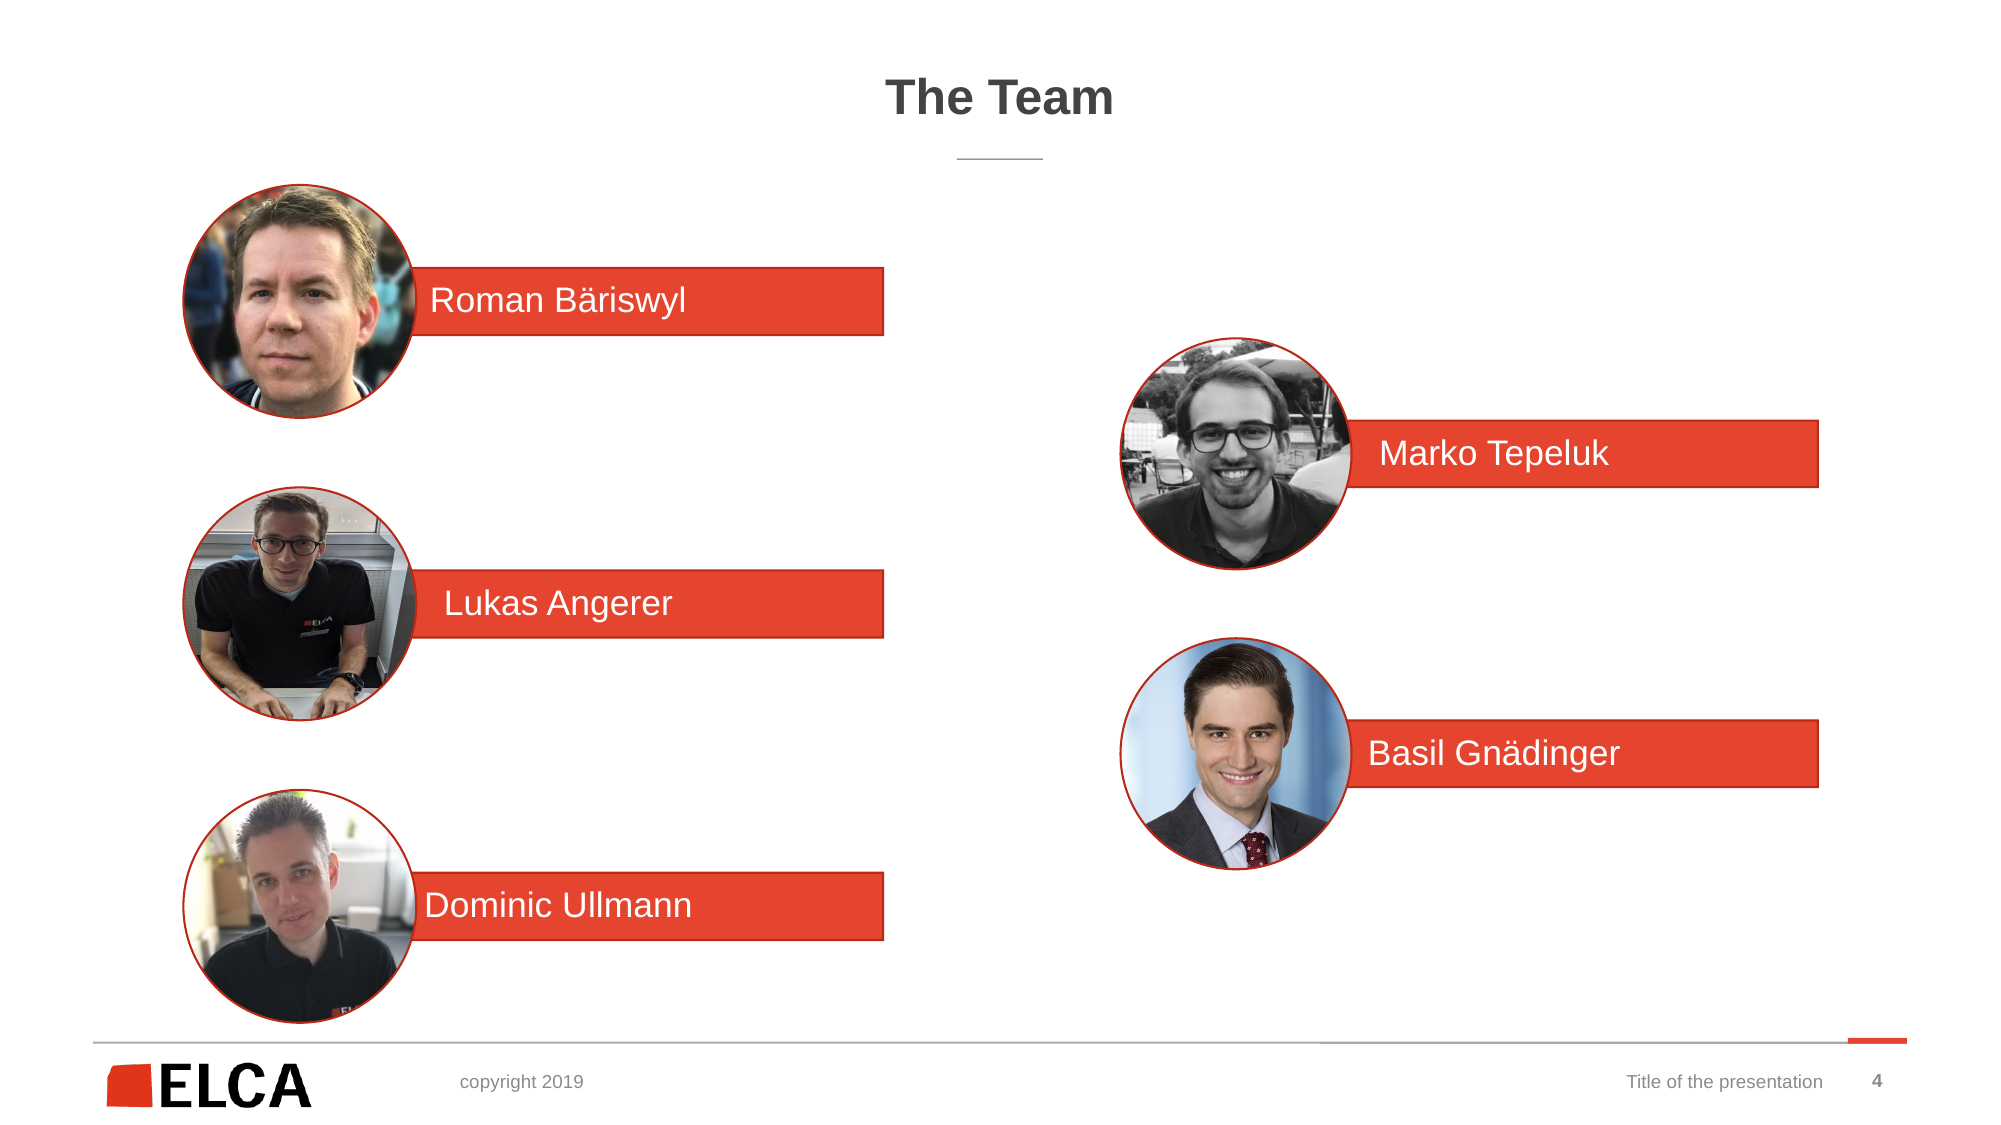

# The Team
Roman Bäriswyl
Lukas Angerer
Dominic Ullmann
Marko Tepeluk
Basil Gnädinger
Title of the presentation
4